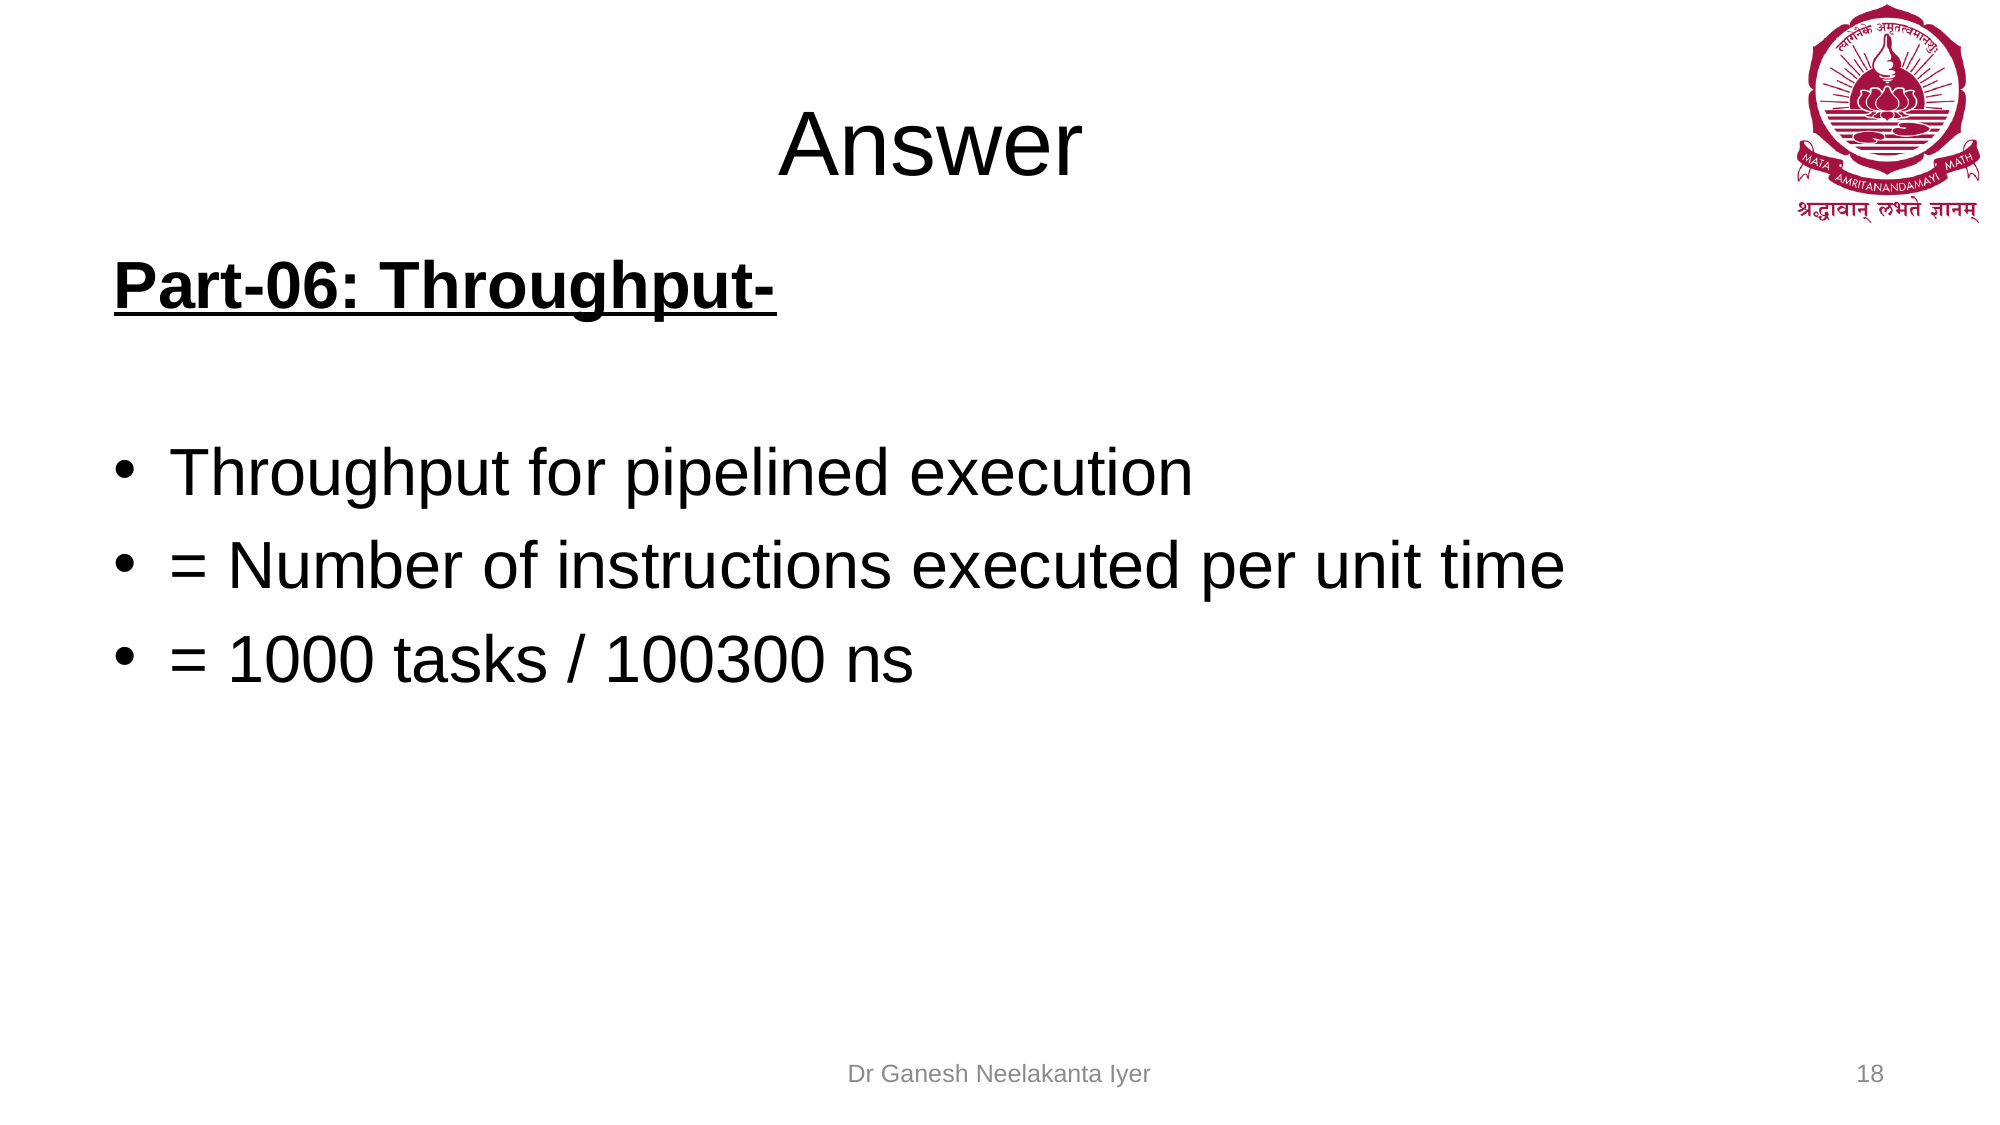

# Answer
Part-06: Throughput-

Throughput for pipelined execution
= Number of instructions executed per unit time
= 1000 tasks / 100300 ns

Dr Ganesh Neelakanta Iyer
18